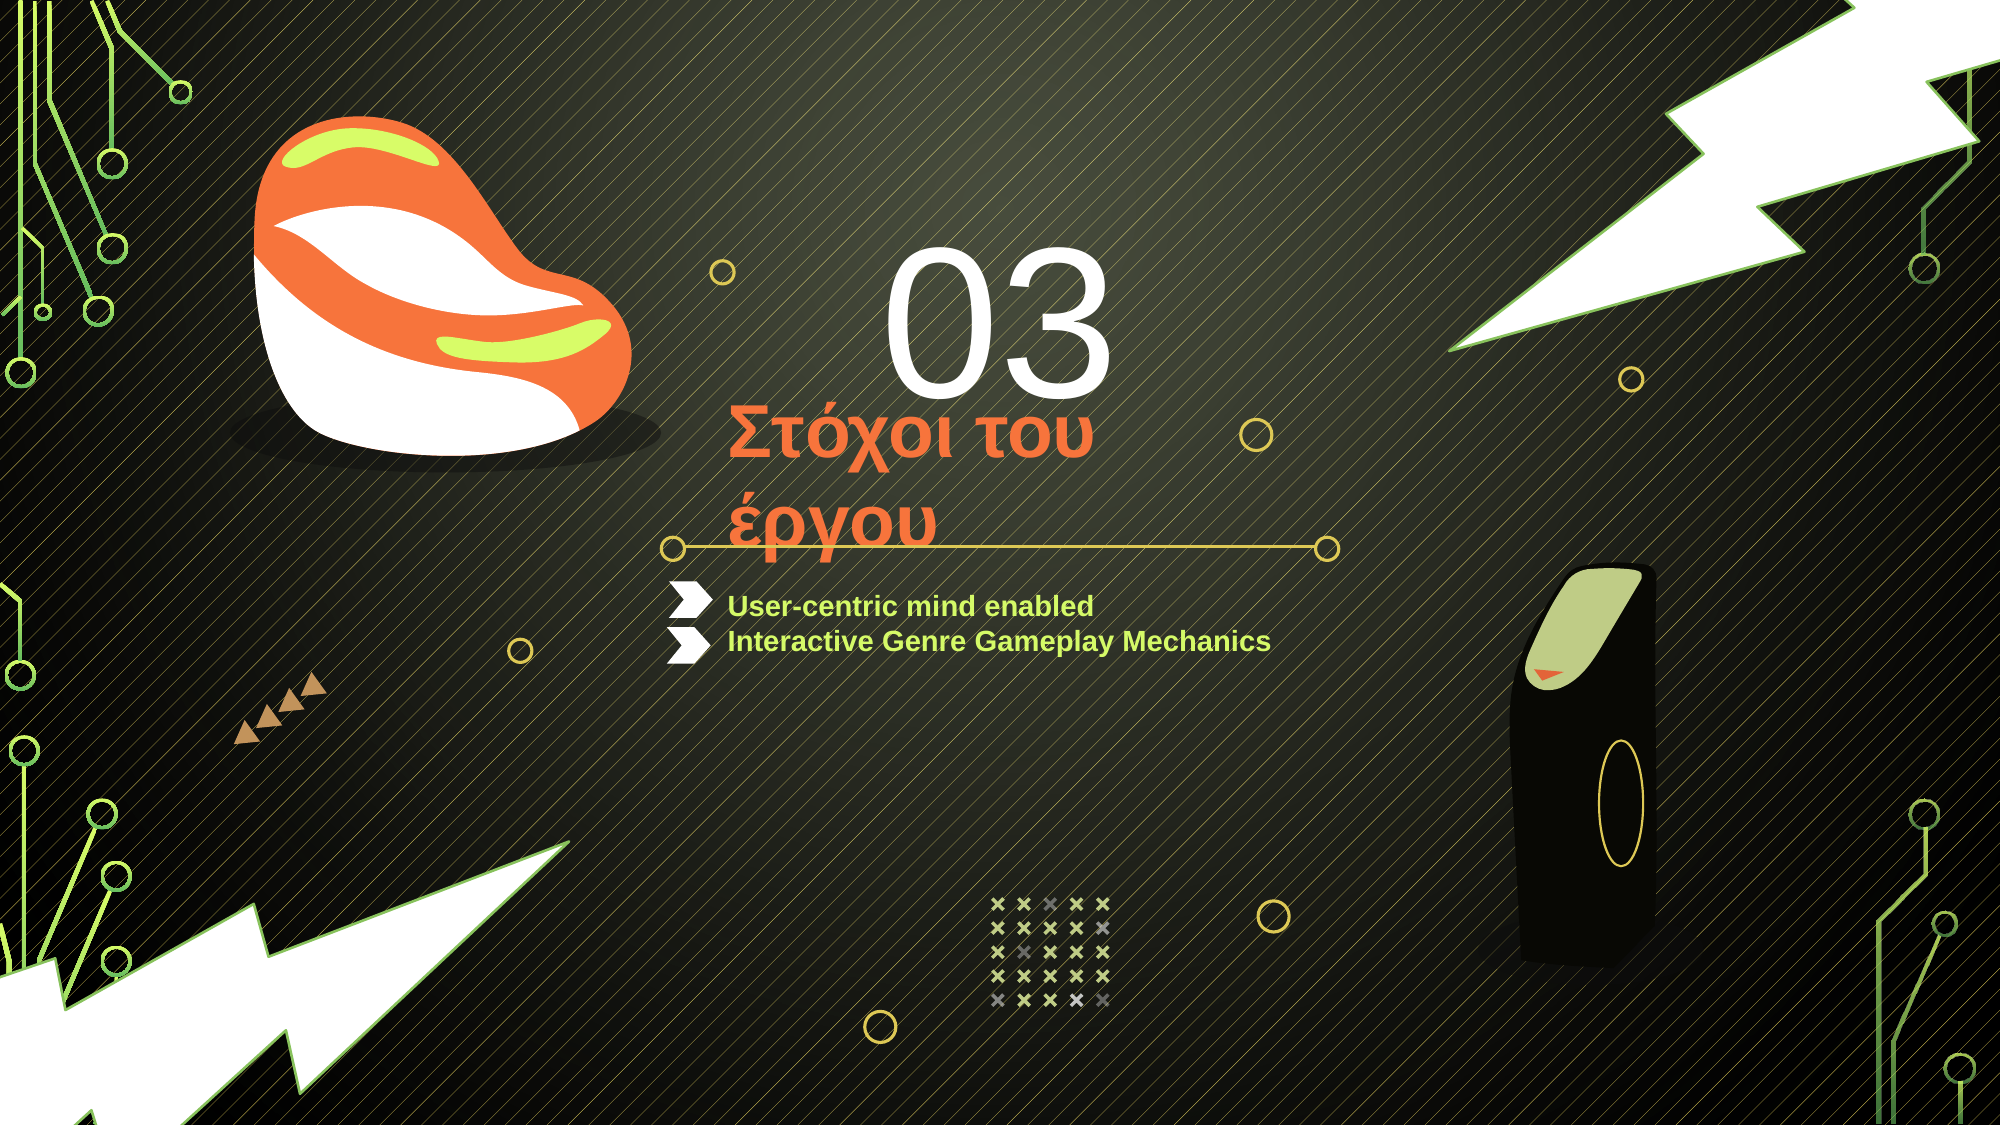

03

Στόχοι του έργου

User-centric mind enabled
Interactive Genre Gameplay Mechanics